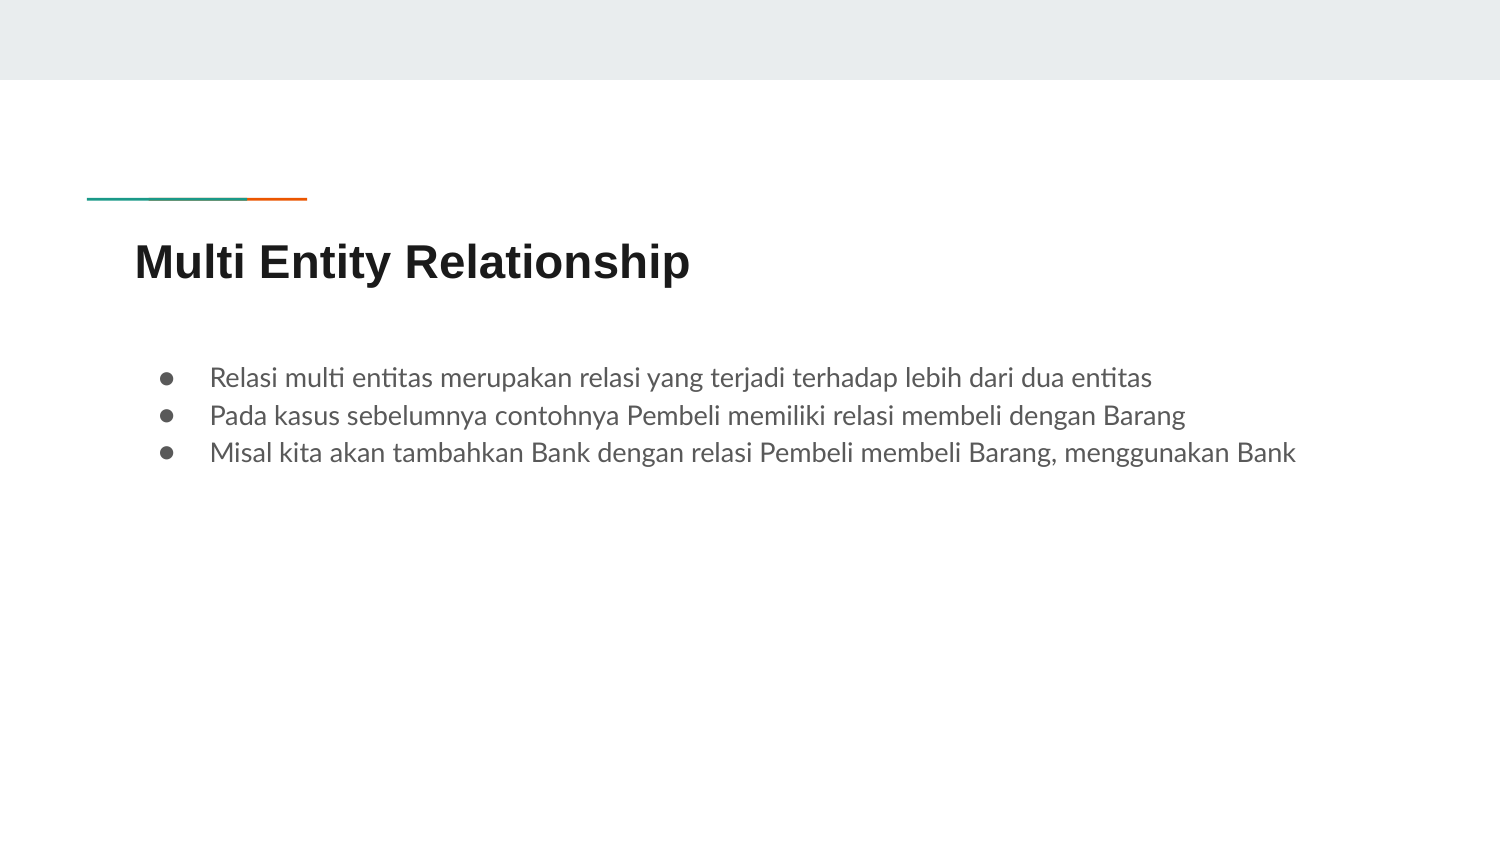

# Multi Entity Relationship
Relasi multi entitas merupakan relasi yang terjadi terhadap lebih dari dua entitas
Pada kasus sebelumnya contohnya Pembeli memiliki relasi membeli dengan Barang
Misal kita akan tambahkan Bank dengan relasi Pembeli membeli Barang, menggunakan Bank